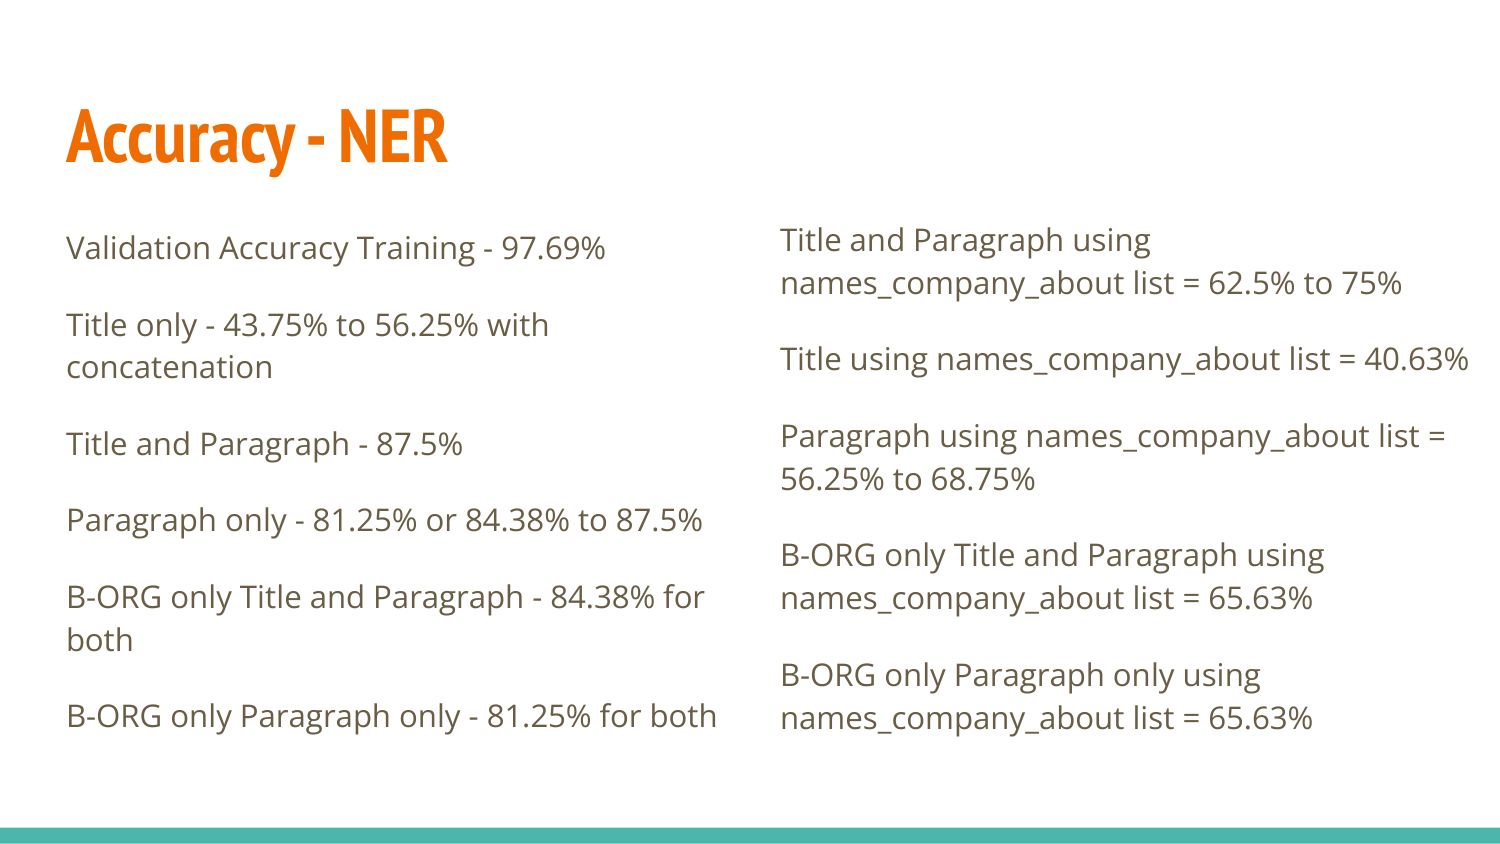

# Accuracy - NER
Title and Paragraph using names_company_about list = 62.5% to 75%
Title using names_company_about list = 40.63%
Paragraph using names_company_about list = 56.25% to 68.75%
B-ORG only Title and Paragraph using names_company_about list = 65.63%
B-ORG only Paragraph only using names_company_about list = 65.63%

Validation Accuracy Training - 97.69%
Title only - 43.75% to 56.25% with concatenation
Title and Paragraph - 87.5%
Paragraph only - 81.25% or 84.38% to 87.5%
B-ORG only Title and Paragraph - 84.38% for both
B-ORG only Paragraph only - 81.25% for both